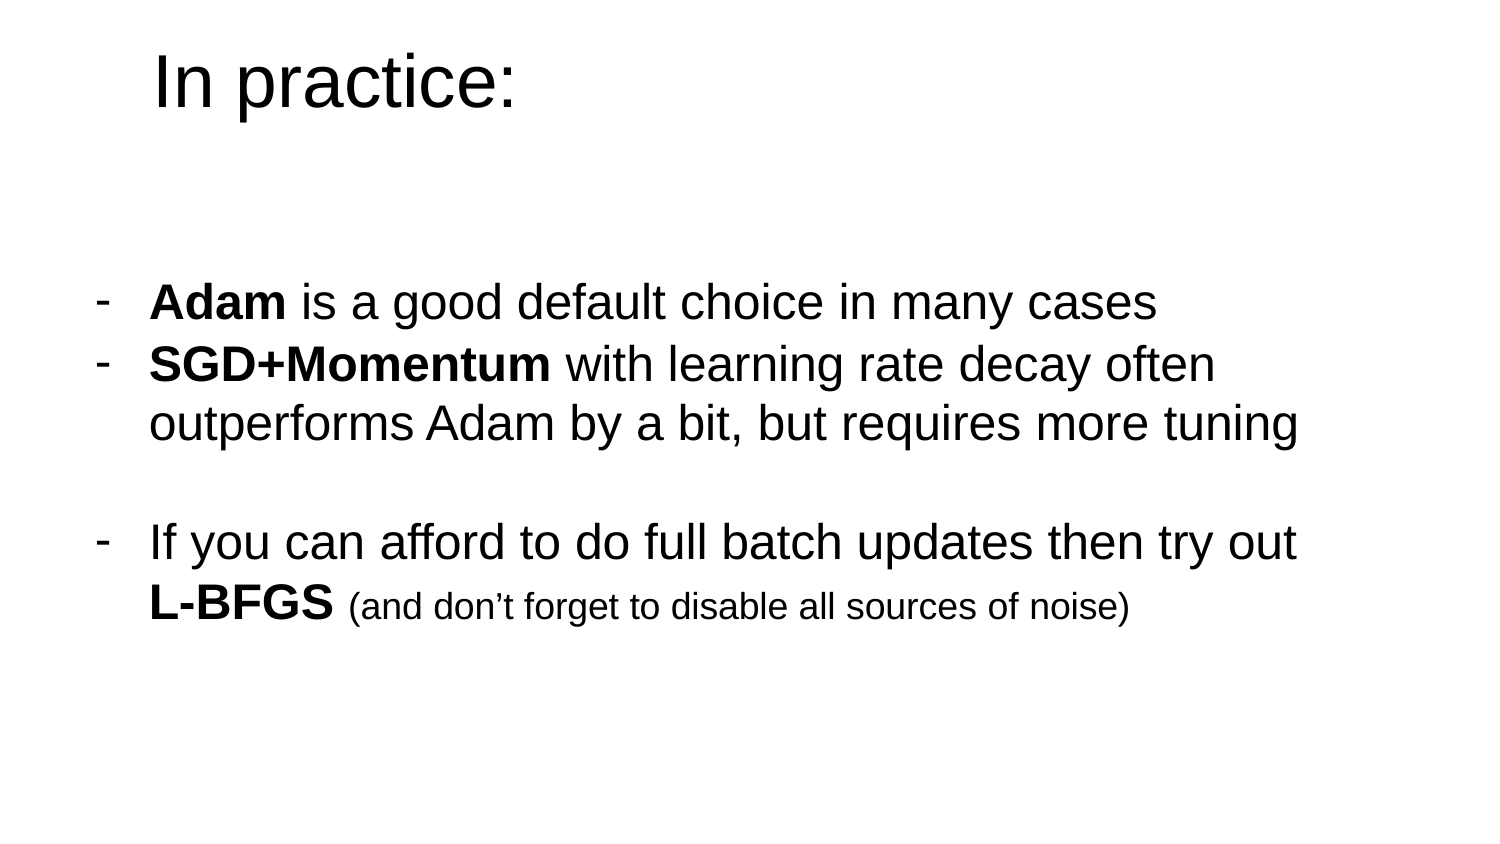

# In practice:
Adam is a good default choice in many cases
SGD+Momentum with learning rate decay often  outperforms Adam by a bit, but requires more tuning

If you can afford to do full batch updates then try out
L-BFGS (and don’t forget to disable all sources of noise)
Fei-Fei Li & Justin Johnson & Serena Yeung	Lecture 7 -	April 24, 2018